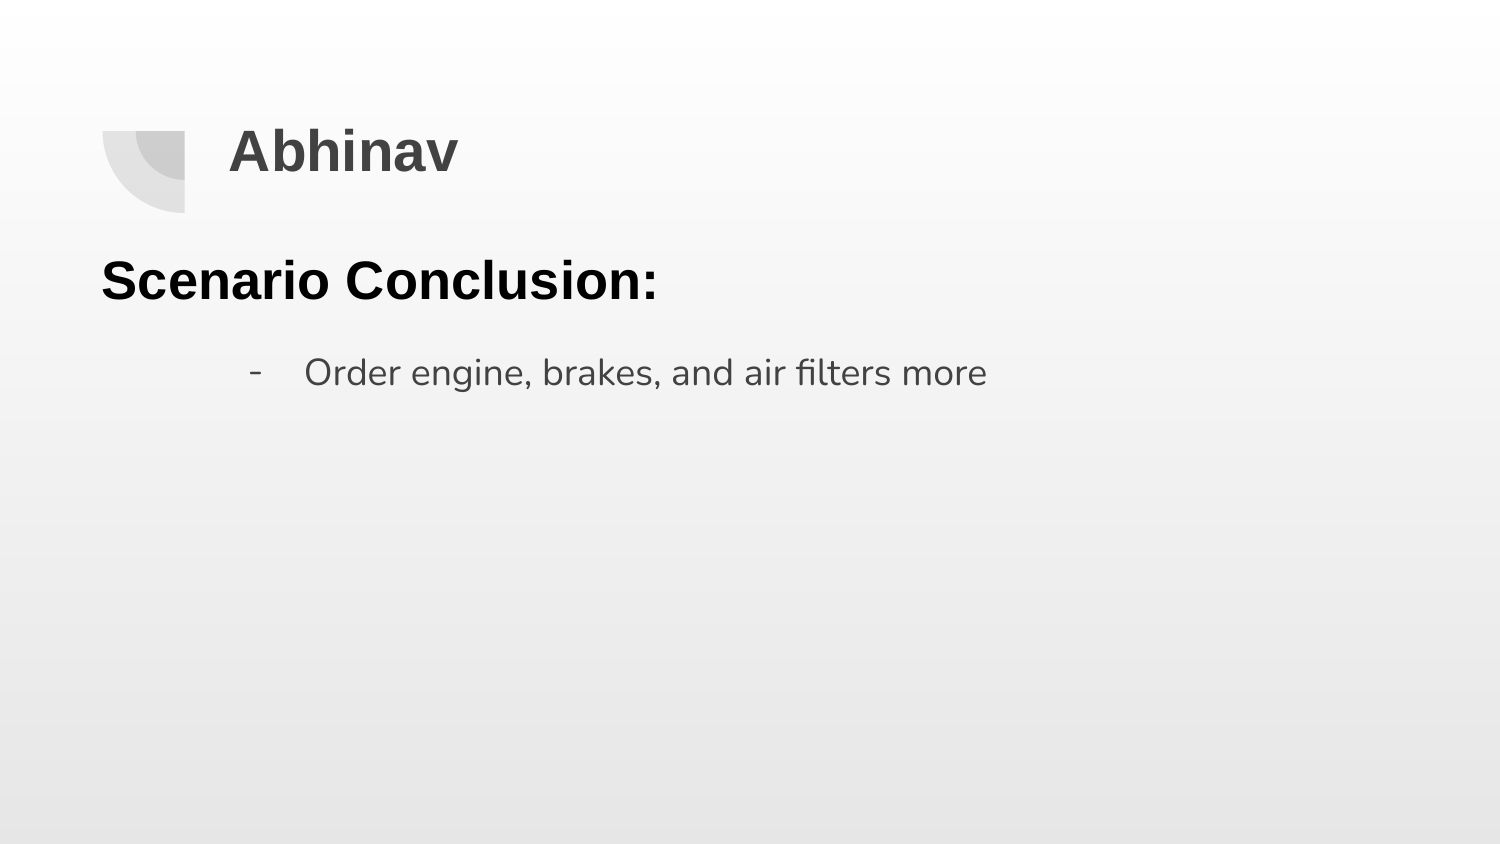

# Abhinav
Scenario Conclusion:
Order engine, brakes, and air filters more